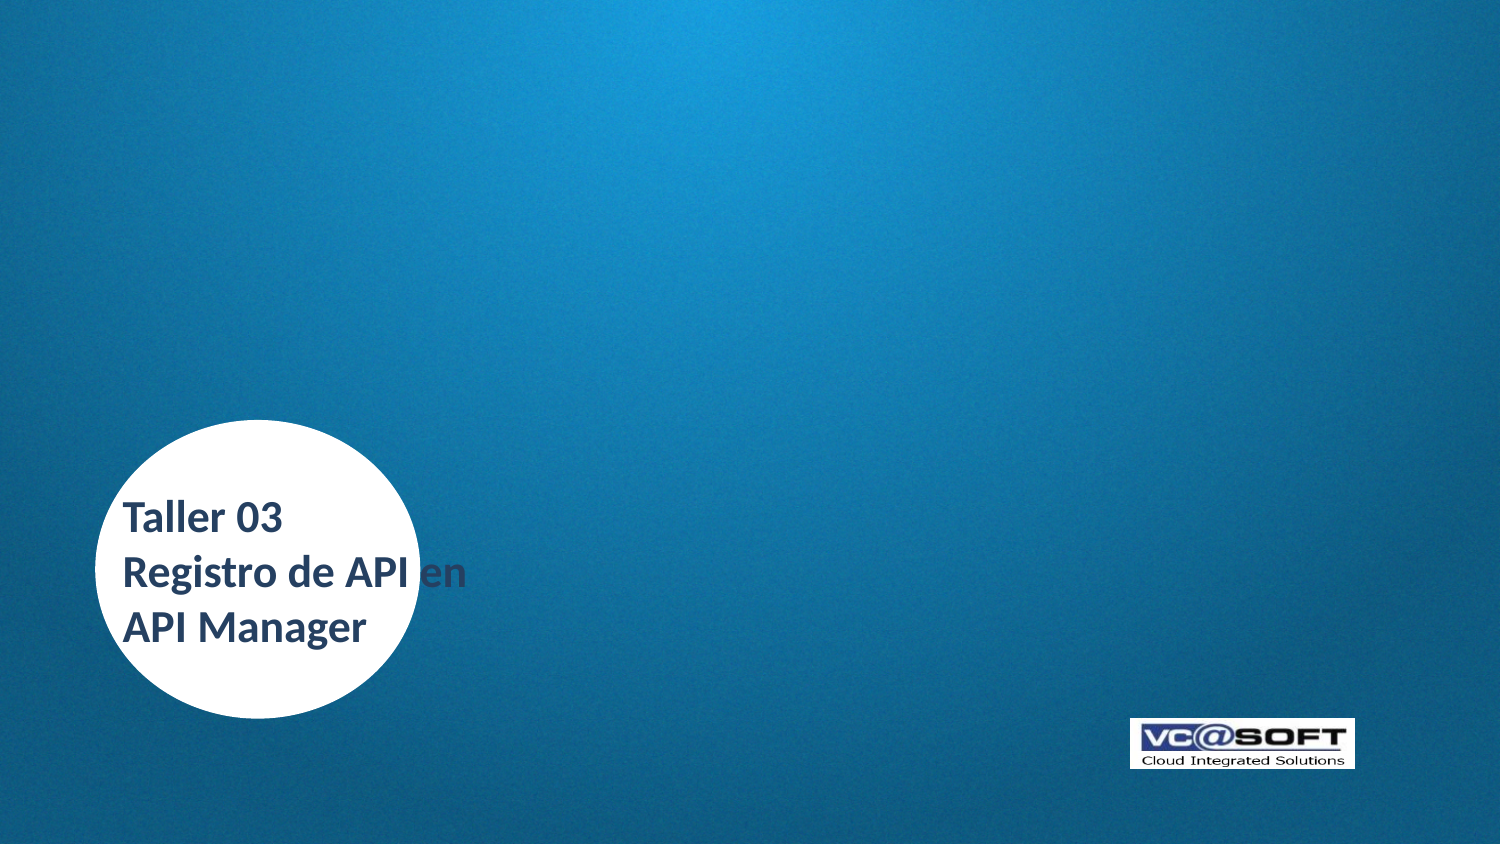

# Taller 03 Registro de API en API Manager